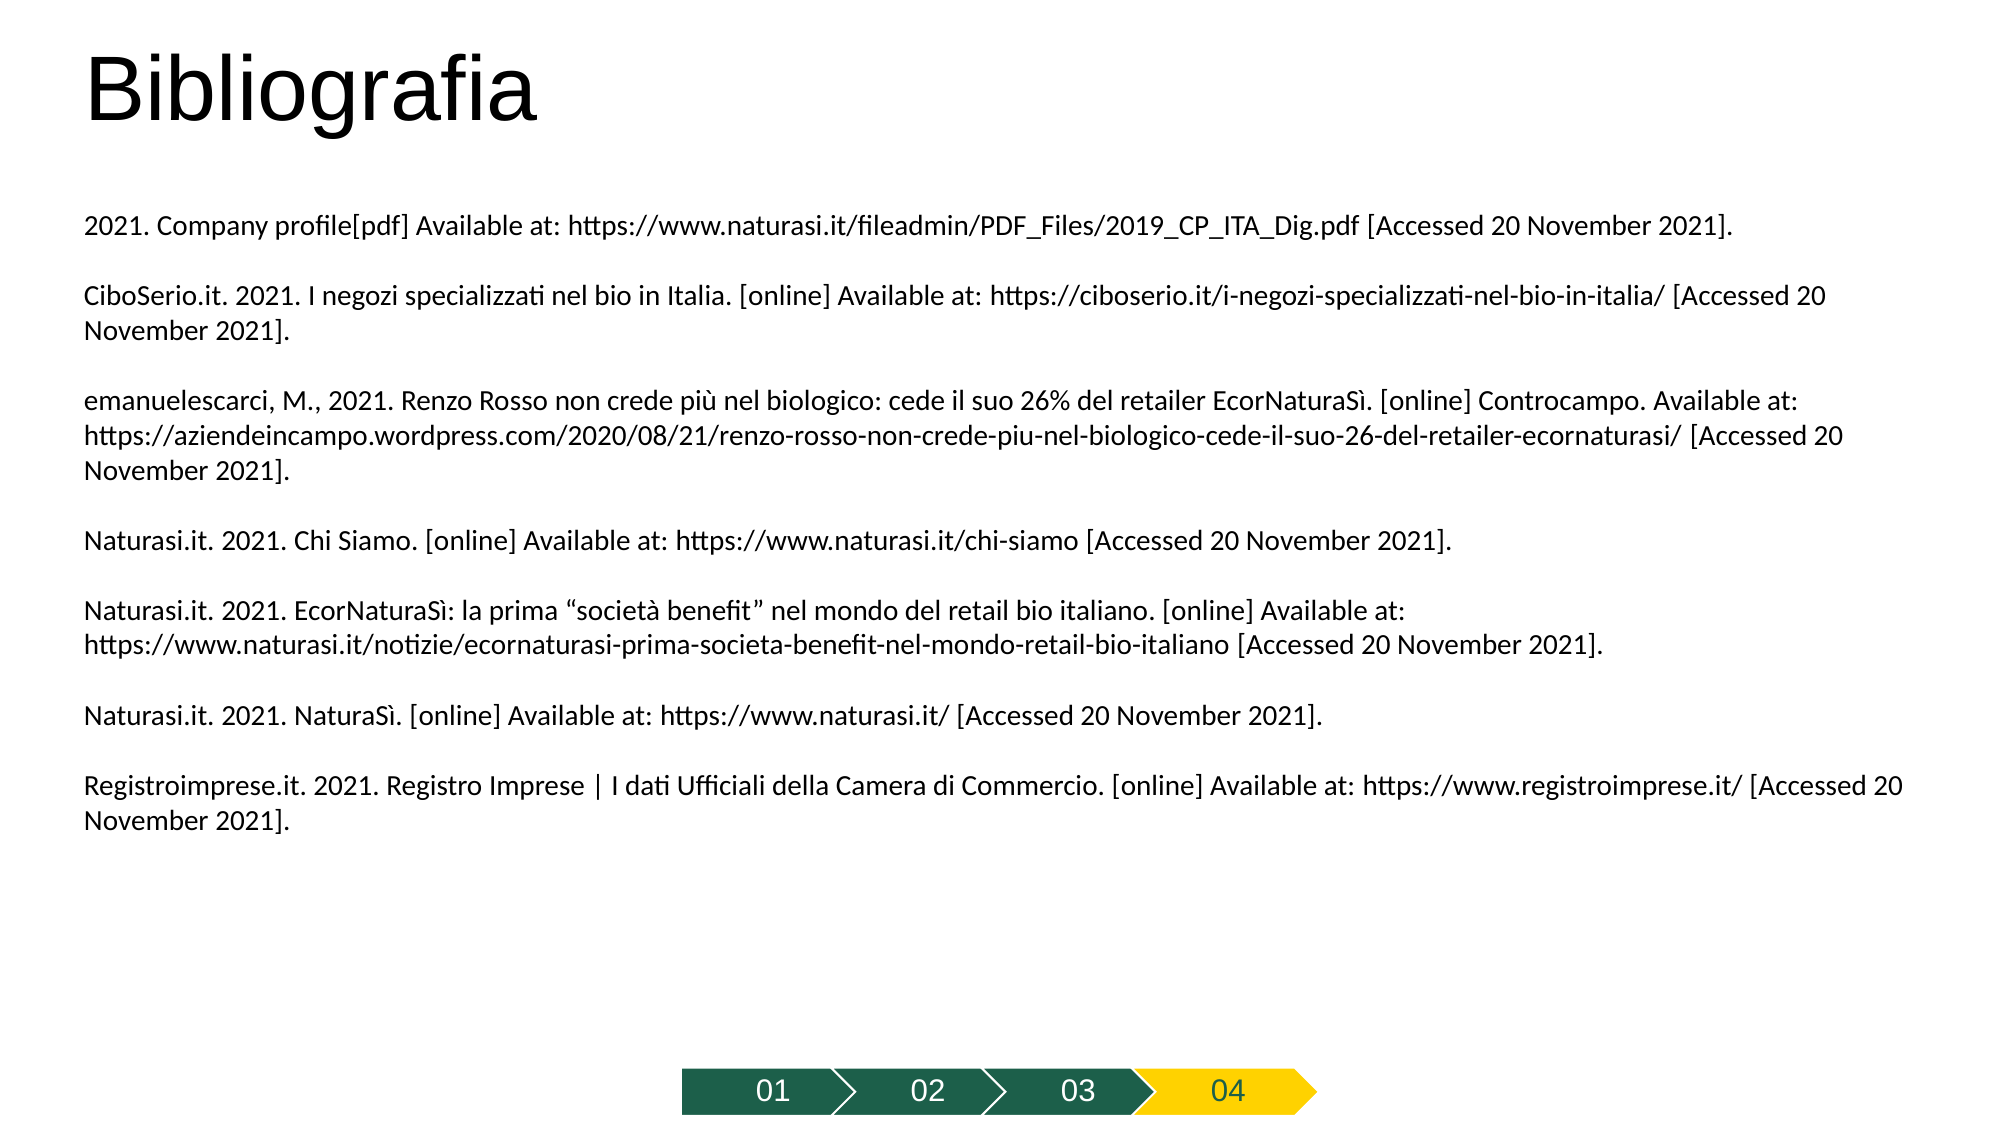

# Bibliografia
2021. Company profile[pdf] Available at: https://www.naturasi.it/fileadmin/PDF_Files/2019_CP_ITA_Dig.pdf [Accessed 20 November 2021].

CiboSerio.it. 2021. I negozi specializzati nel bio in Italia. [online] Available at: https://ciboserio.it/i-negozi-specializzati-nel-bio-in-italia/ [Accessed 20 November 2021].

emanuelescarci, M., 2021. Renzo Rosso non crede più nel biologico: cede il suo 26% del retailer EcorNaturaSì. [online] Controcampo. Available at: https://aziendeincampo.wordpress.com/2020/08/21/renzo-rosso-non-crede-piu-nel-biologico-cede-il-suo-26-del-retailer-ecornaturasi/ [Accessed 20 November 2021].

Naturasi.it. 2021. Chi Siamo. [online] Available at: https://www.naturasi.it/chi-siamo [Accessed 20 November 2021].

Naturasi.it. 2021. EcorNaturaSì: la prima “società benefit” nel mondo del retail bio italiano. [online] Available at: https://www.naturasi.it/notizie/ecornaturasi-prima-societa-benefit-nel-mondo-retail-bio-italiano [Accessed 20 November 2021].

Naturasi.it. 2021. NaturaSì. [online] Available at: https://www.naturasi.it/ [Accessed 20 November 2021].

Registroimprese.it. 2021. Registro Imprese | I dati Ufficiali della Camera di Commercio. [online] Available at: https://www.registroimprese.it/ [Accessed 20 November 2021].
01
02
03
04